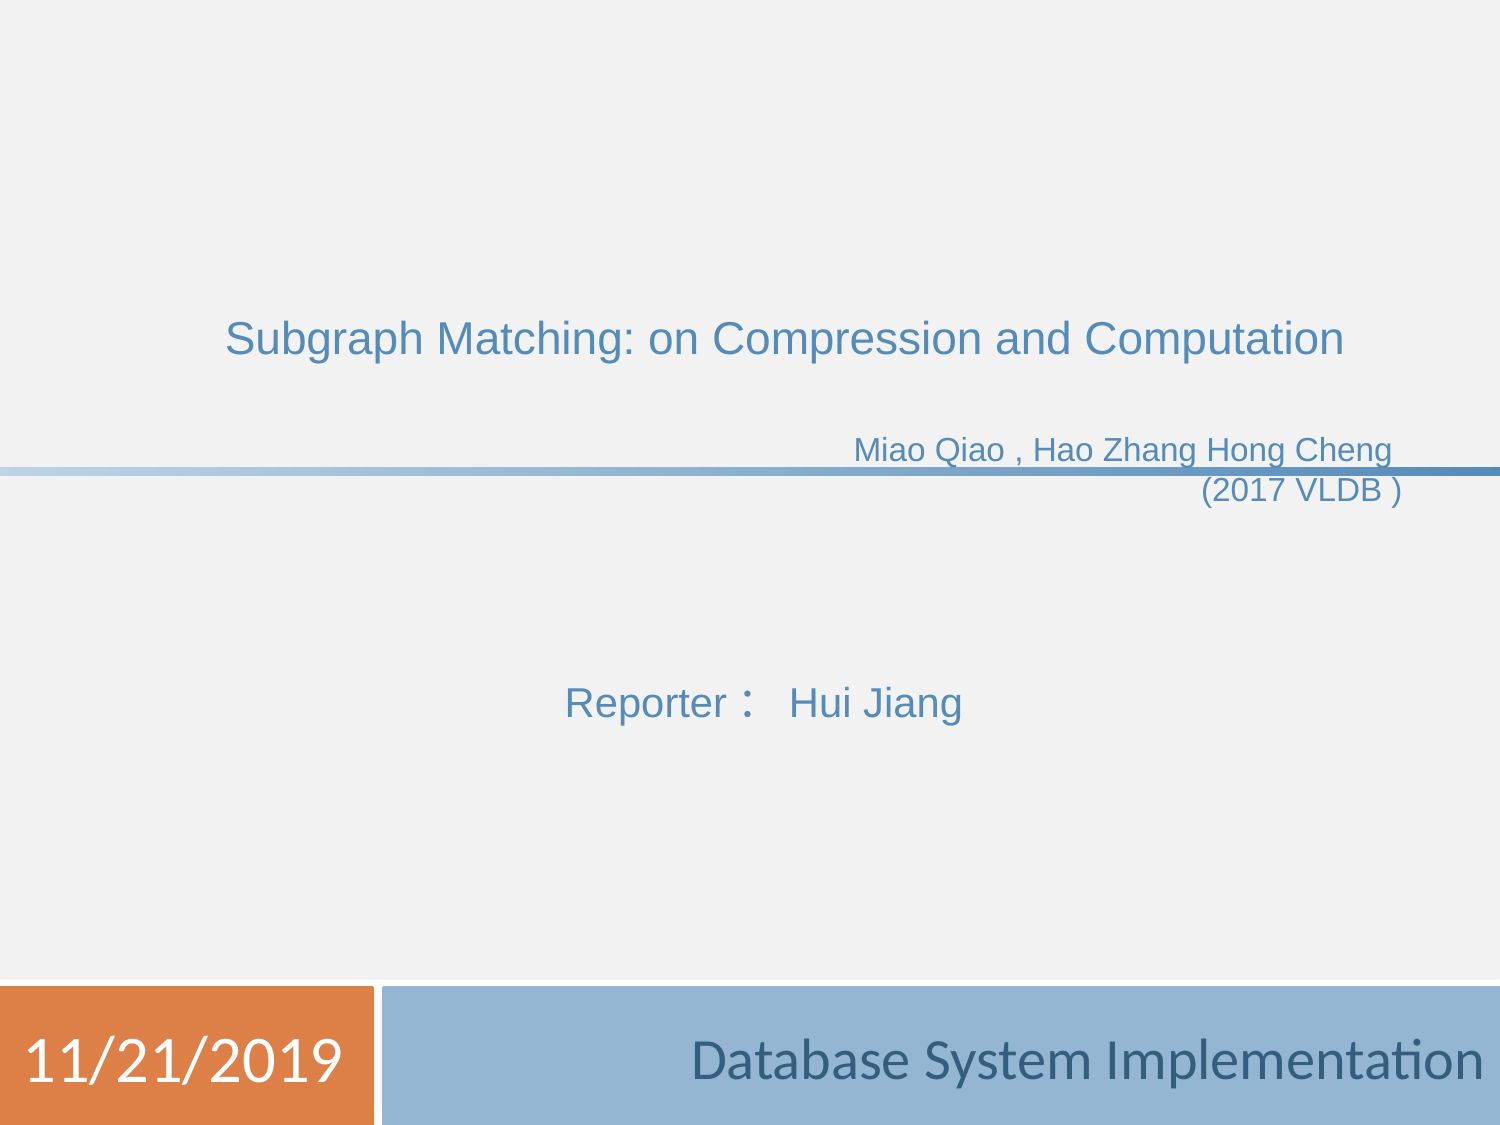

# Subgraph Matching: on Compression and Computation
Miao Qiao , Hao Zhang Hong Cheng
			  (2017 VLDB )
Reporter：Hui Jiang
11/21/2019
Database System Implementation